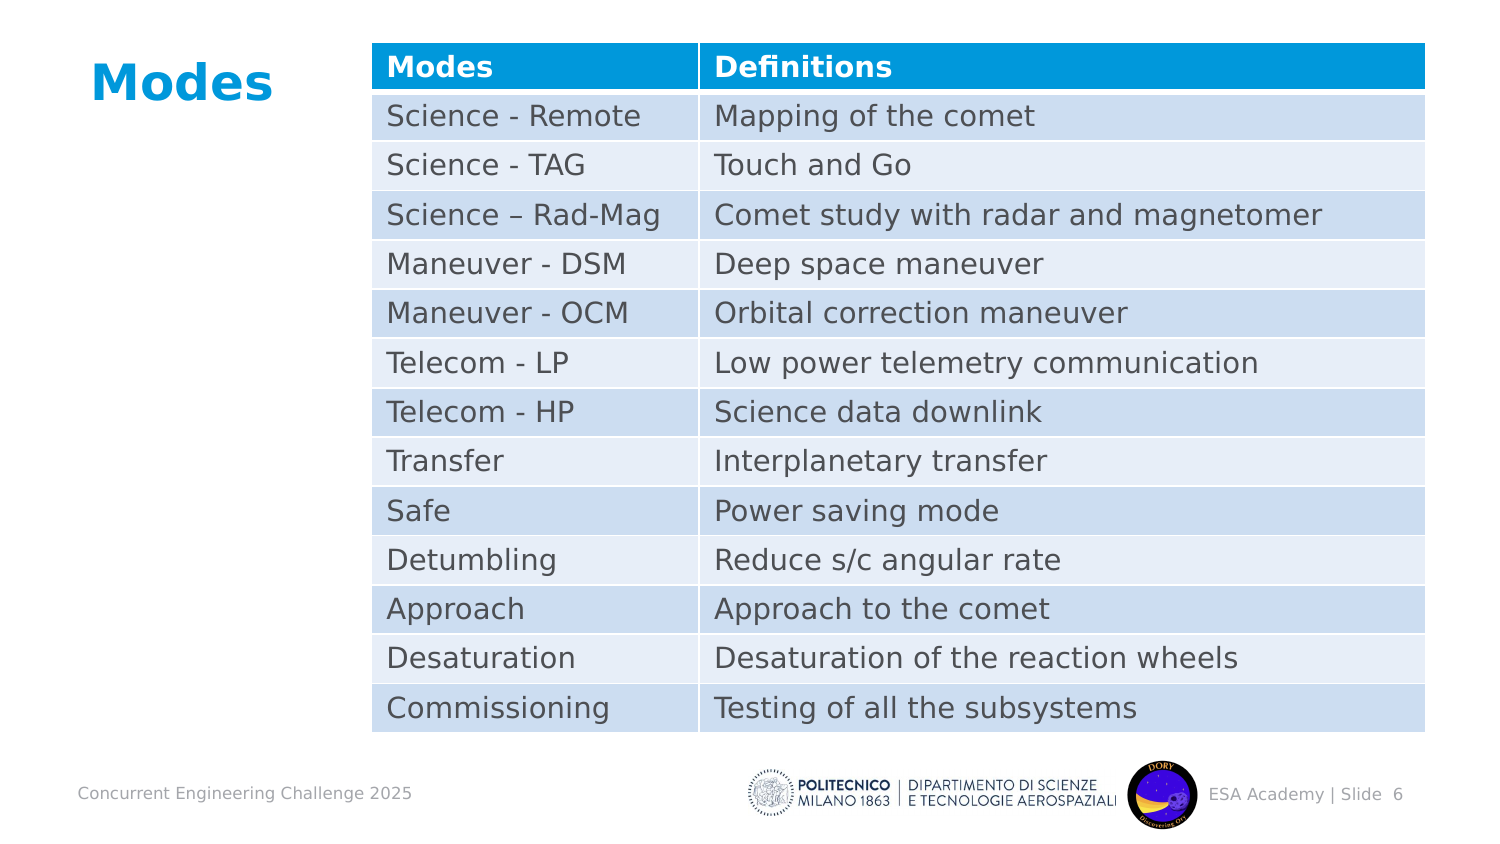

# Modes
| Modes | Definitions |
| --- | --- |
| Science - Remote | Mapping of the comet |
| Science - TAG | Touch and Go |
| Science – Rad-Mag | Comet study with radar and magnetomer |
| Maneuver - DSM | Deep space maneuver |
| Maneuver - OCM | Orbital correction maneuver |
| Telecom - LP | Low power telemetry communication |
| Telecom - HP | Science data downlink |
| Transfer | Interplanetary transfer |
| Safe | Power saving mode |
| Detumbling | Reduce s/c angular rate |
| Approach | Approach to the comet |
| Desaturation | Desaturation of the reaction wheels |
| Commissioning | Testing of all the subsystems |